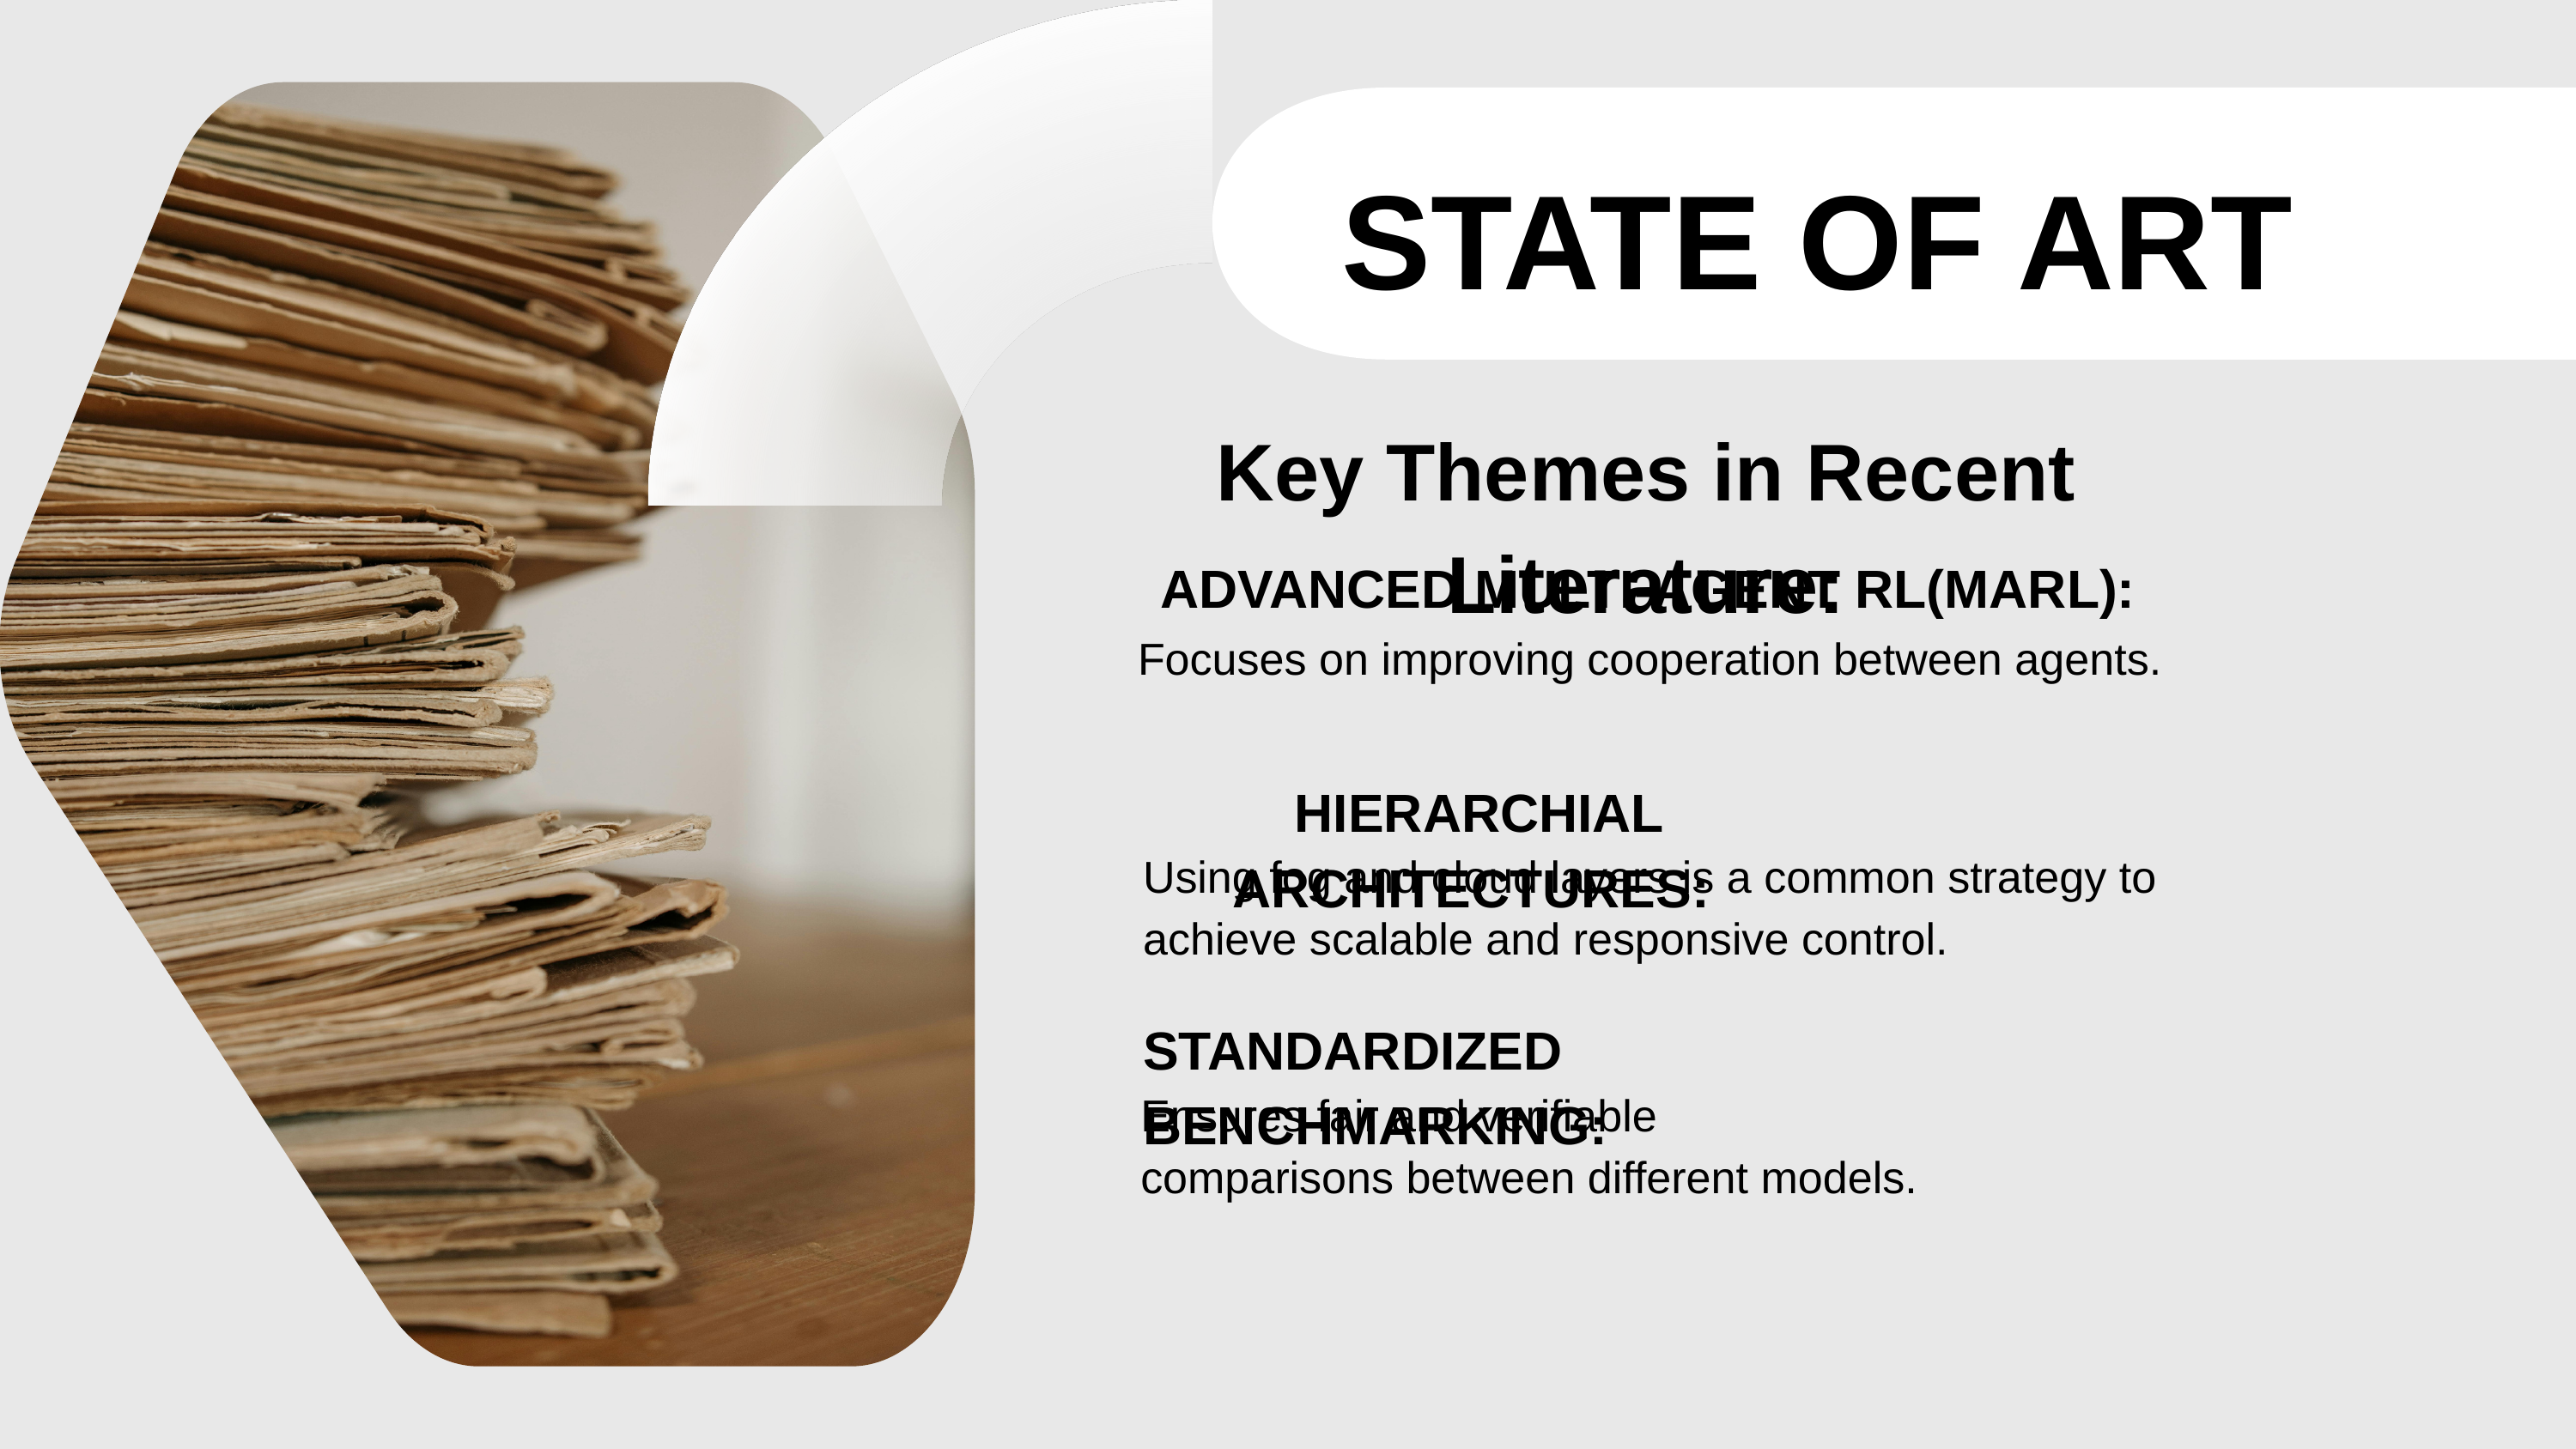

STATE OF ART
Key Themes in Recent Literature:
     ADVANCED MULTI-AGENT RL(MARL):
Focuses on improving cooperation between agents.
HIERARCHIAL ARCHITECTURES:
Using fog and cloud layers is a common strategy to achieve scalable and responsive control.
STANDARDIZED BENCHMARKING:
Ensures fair and verifiable
comparisons between different models.